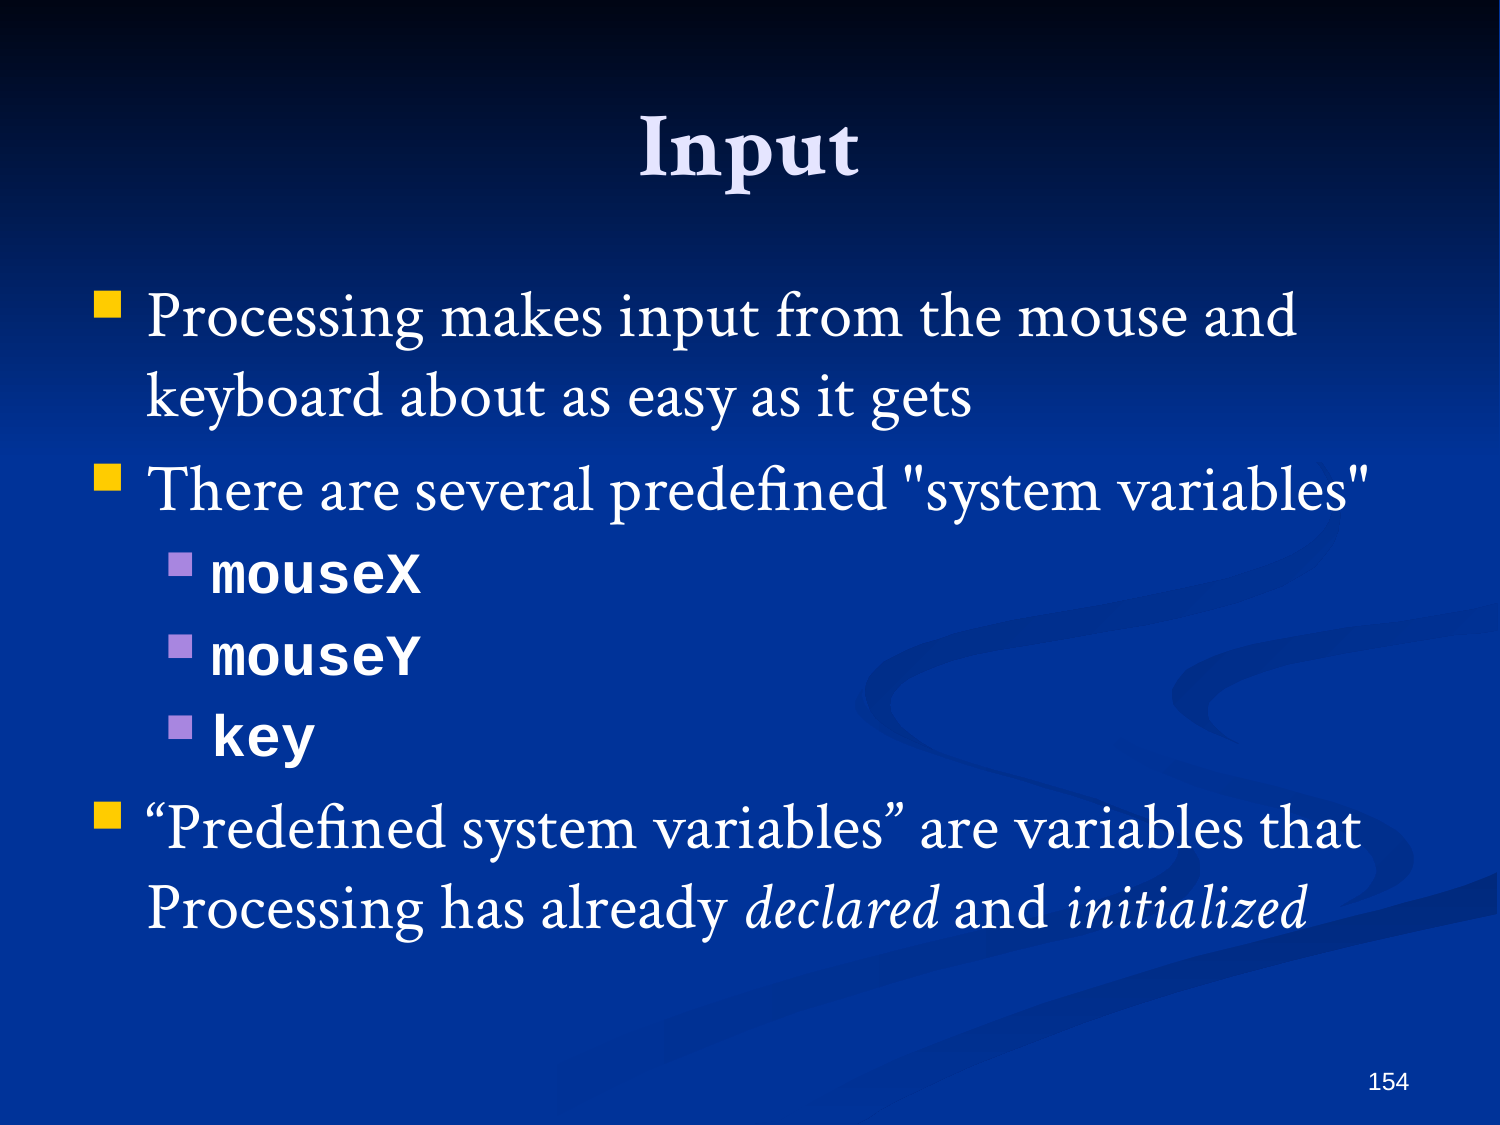

# Input
Processing makes input from the mouse and keyboard about as easy as it gets
There are several predefined "system variables"
mouseX
mouseY
key
“Predefined system variables” are variables that Processing has already declared and initialized
154